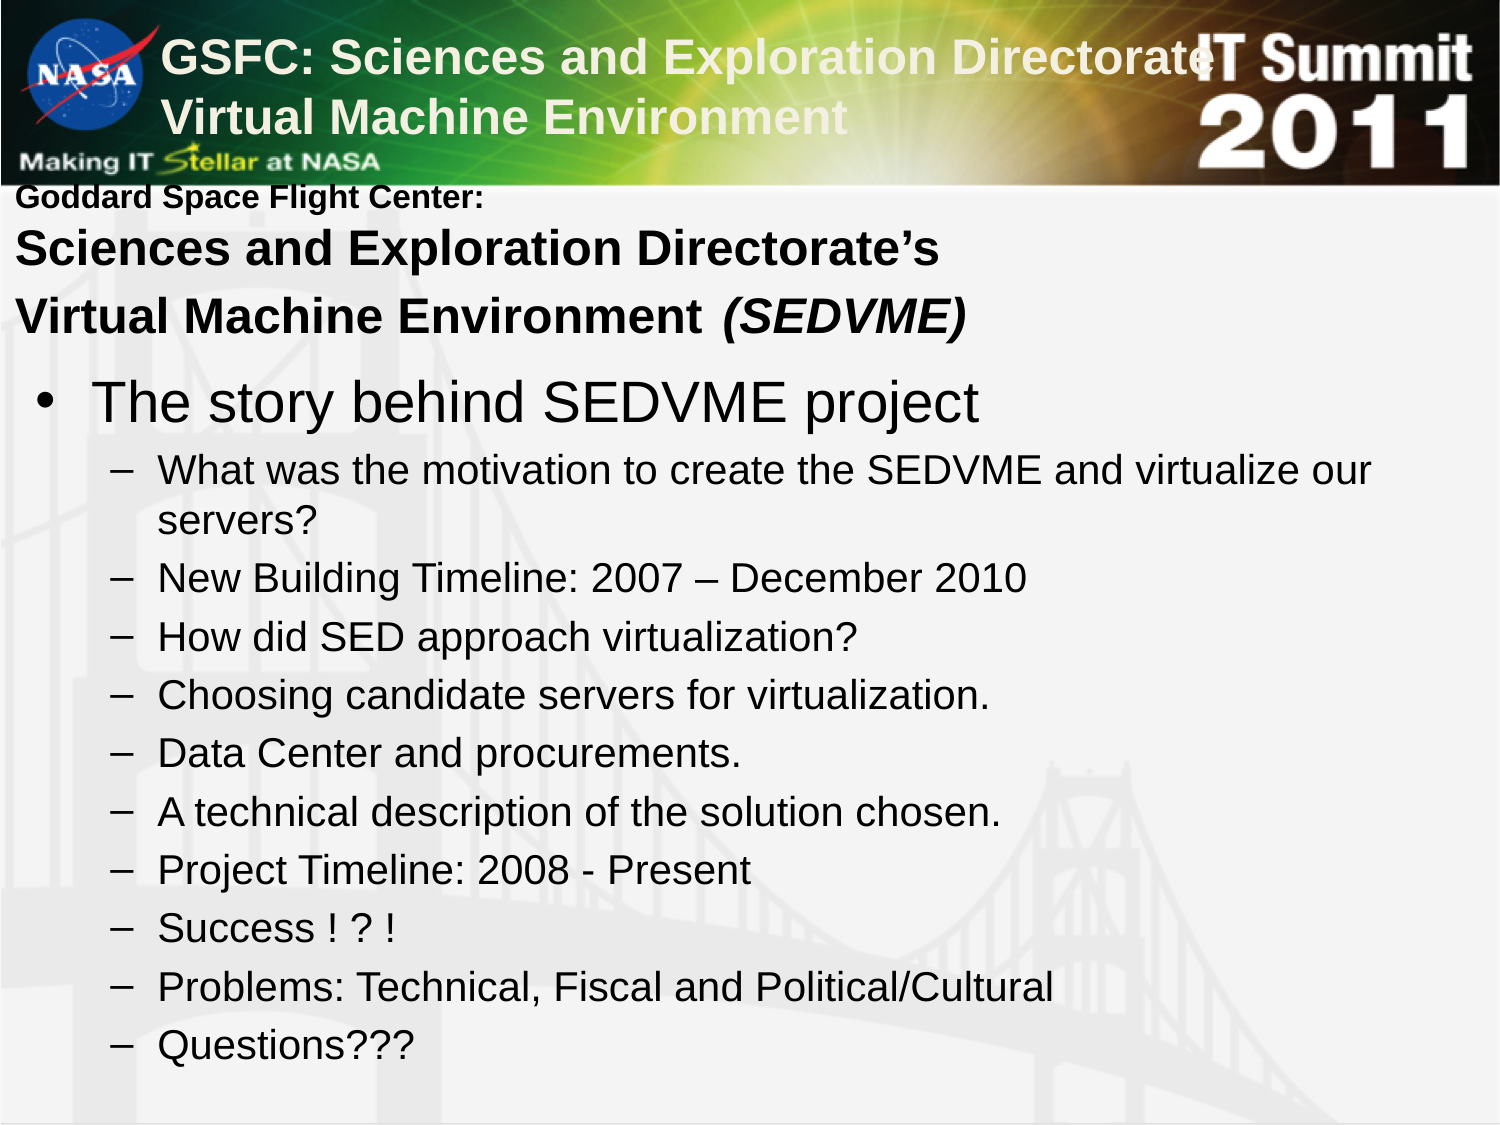

GSFC: Sciences and Exploration Directorate
Virtual Machine Environment
# Goddard Space Flight Center: Sciences and Exploration Directorate’s Virtual Machine Environment (SEDVME)
The story behind SEDVME project
What was the motivation to create the SEDVME and virtualize our servers?
New Building Timeline: 2007 – December 2010
How did SED approach virtualization?
Choosing candidate servers for virtualization.
Data Center and procurements.
A technical description of the solution chosen.
Project Timeline: 2008 - Present
Success ! ? !
Problems: Technical, Fiscal and Political/Cultural
Questions???